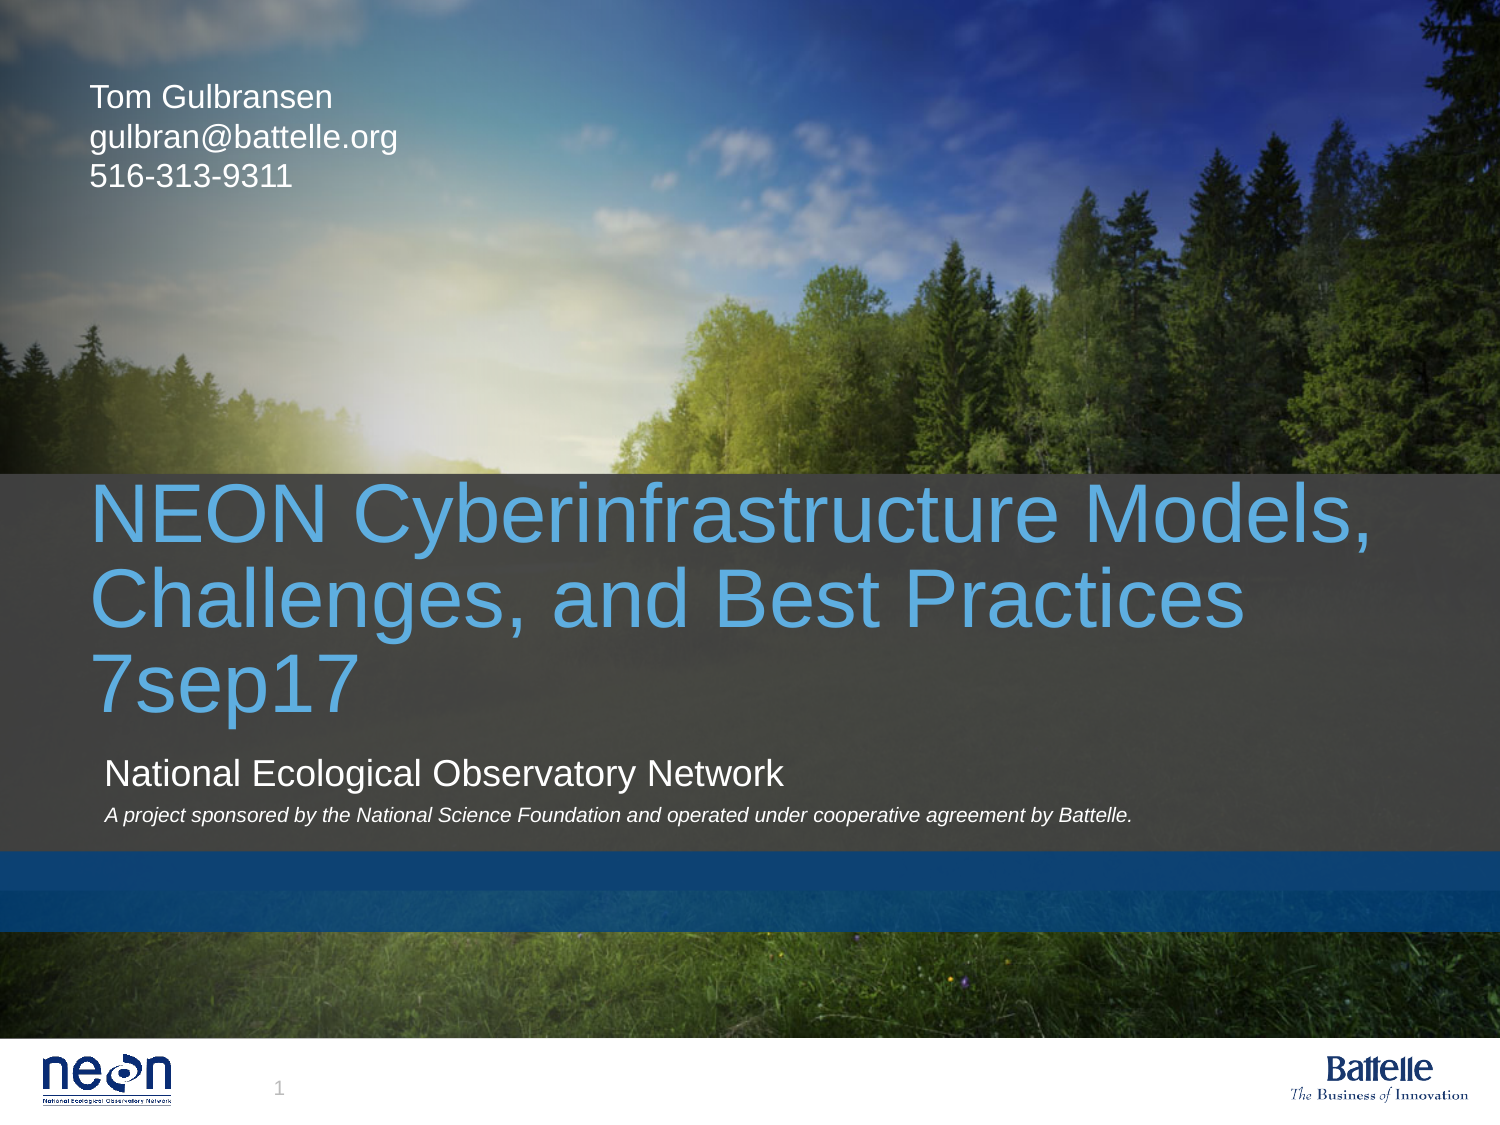

Tom Gulbransen
gulbran@battelle.org
516-313-9311

# NEON Cyberinfrastructure Models, Challenges, and Best Practices 7sep17

1